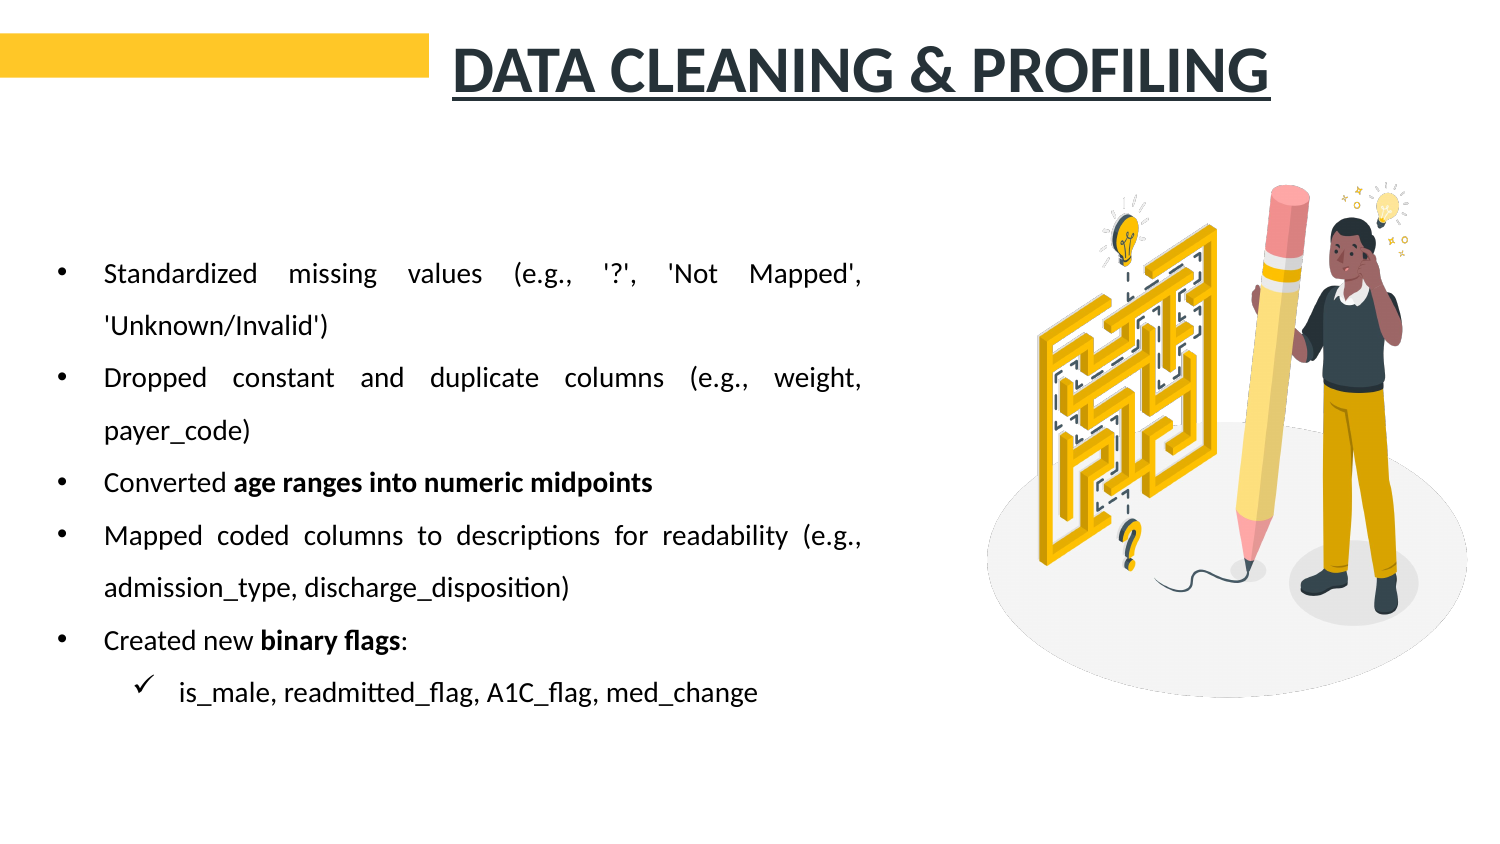

# DATA CLEANING & PROFILING

Standardized missing values (e.g., '?', 'Not Mapped', 'Unknown/Invalid')
Dropped constant and duplicate columns (e.g., weight, payer_code)
Converted age ranges into numeric midpoints
Mapped coded columns to descriptions for readability (e.g., admission_type, discharge_disposition)
Created new binary flags:
is_male, readmitted_flag, A1C_flag, med_change
14